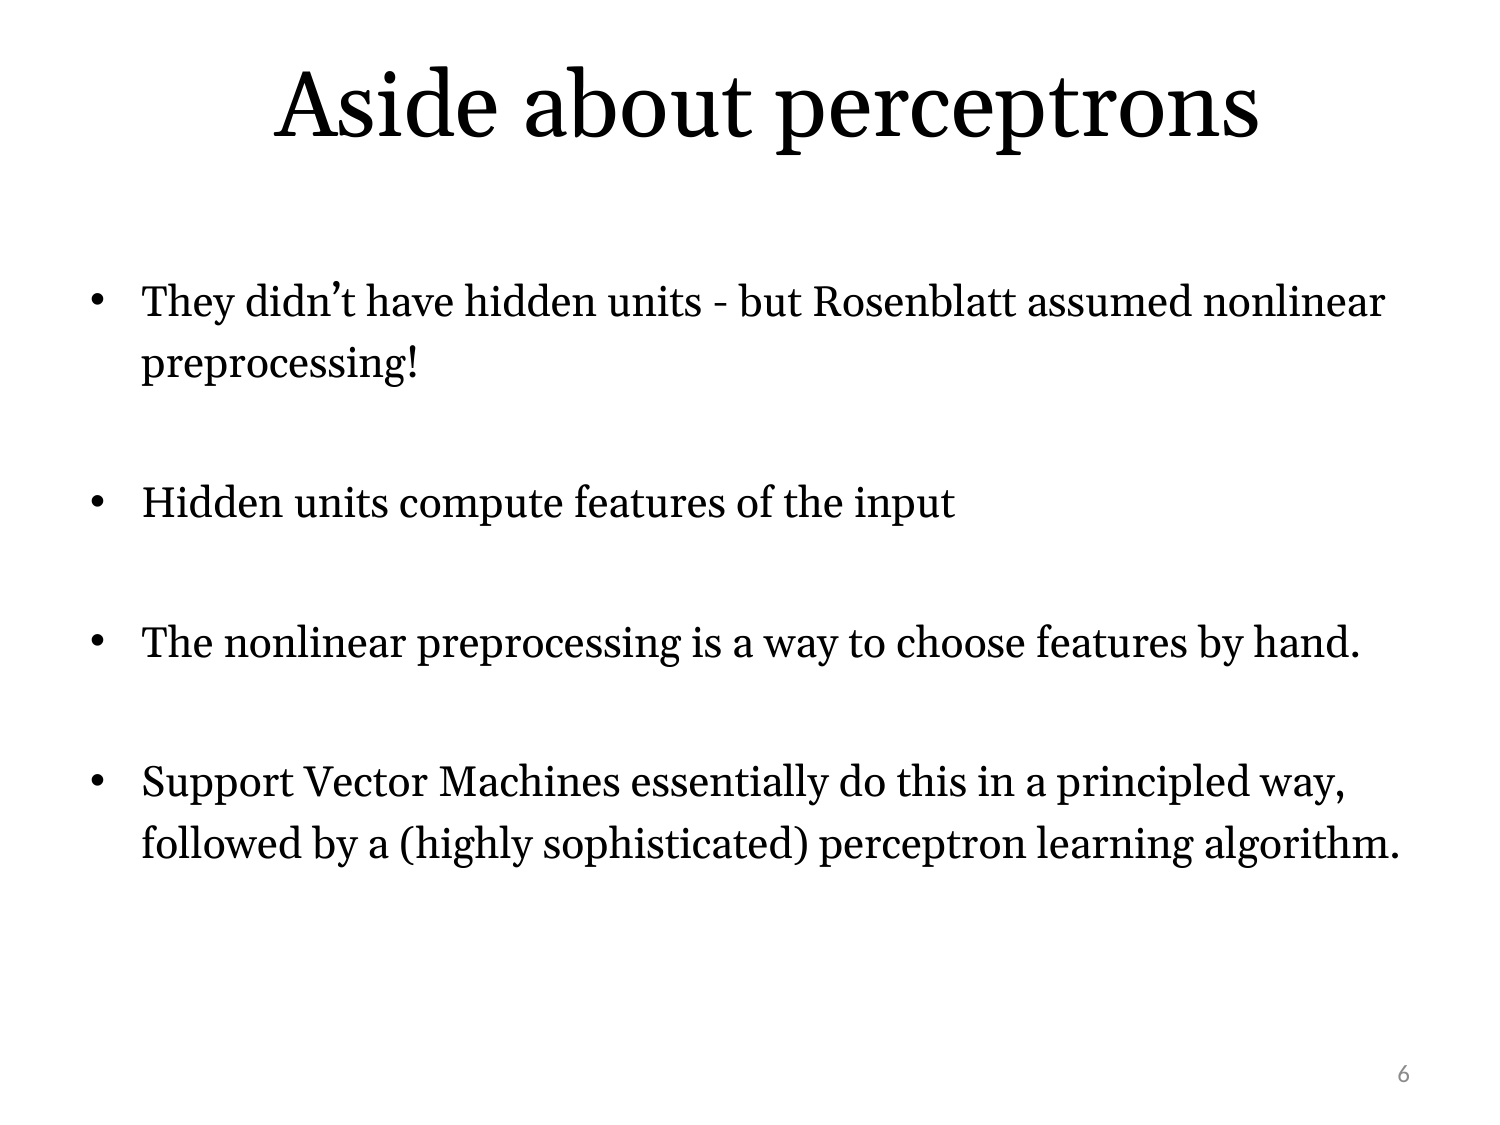

# Aside about perceptrons

They didn’t have hidden units - but Rosenblatt assumed nonlinear preprocessing!

Hidden units compute features of the input

The nonlinear preprocessing is a way to choose features by hand.

Support Vector Machines essentially do this in a principled way, followed by a (highly sophisticated) perceptron learning algorithm.
6